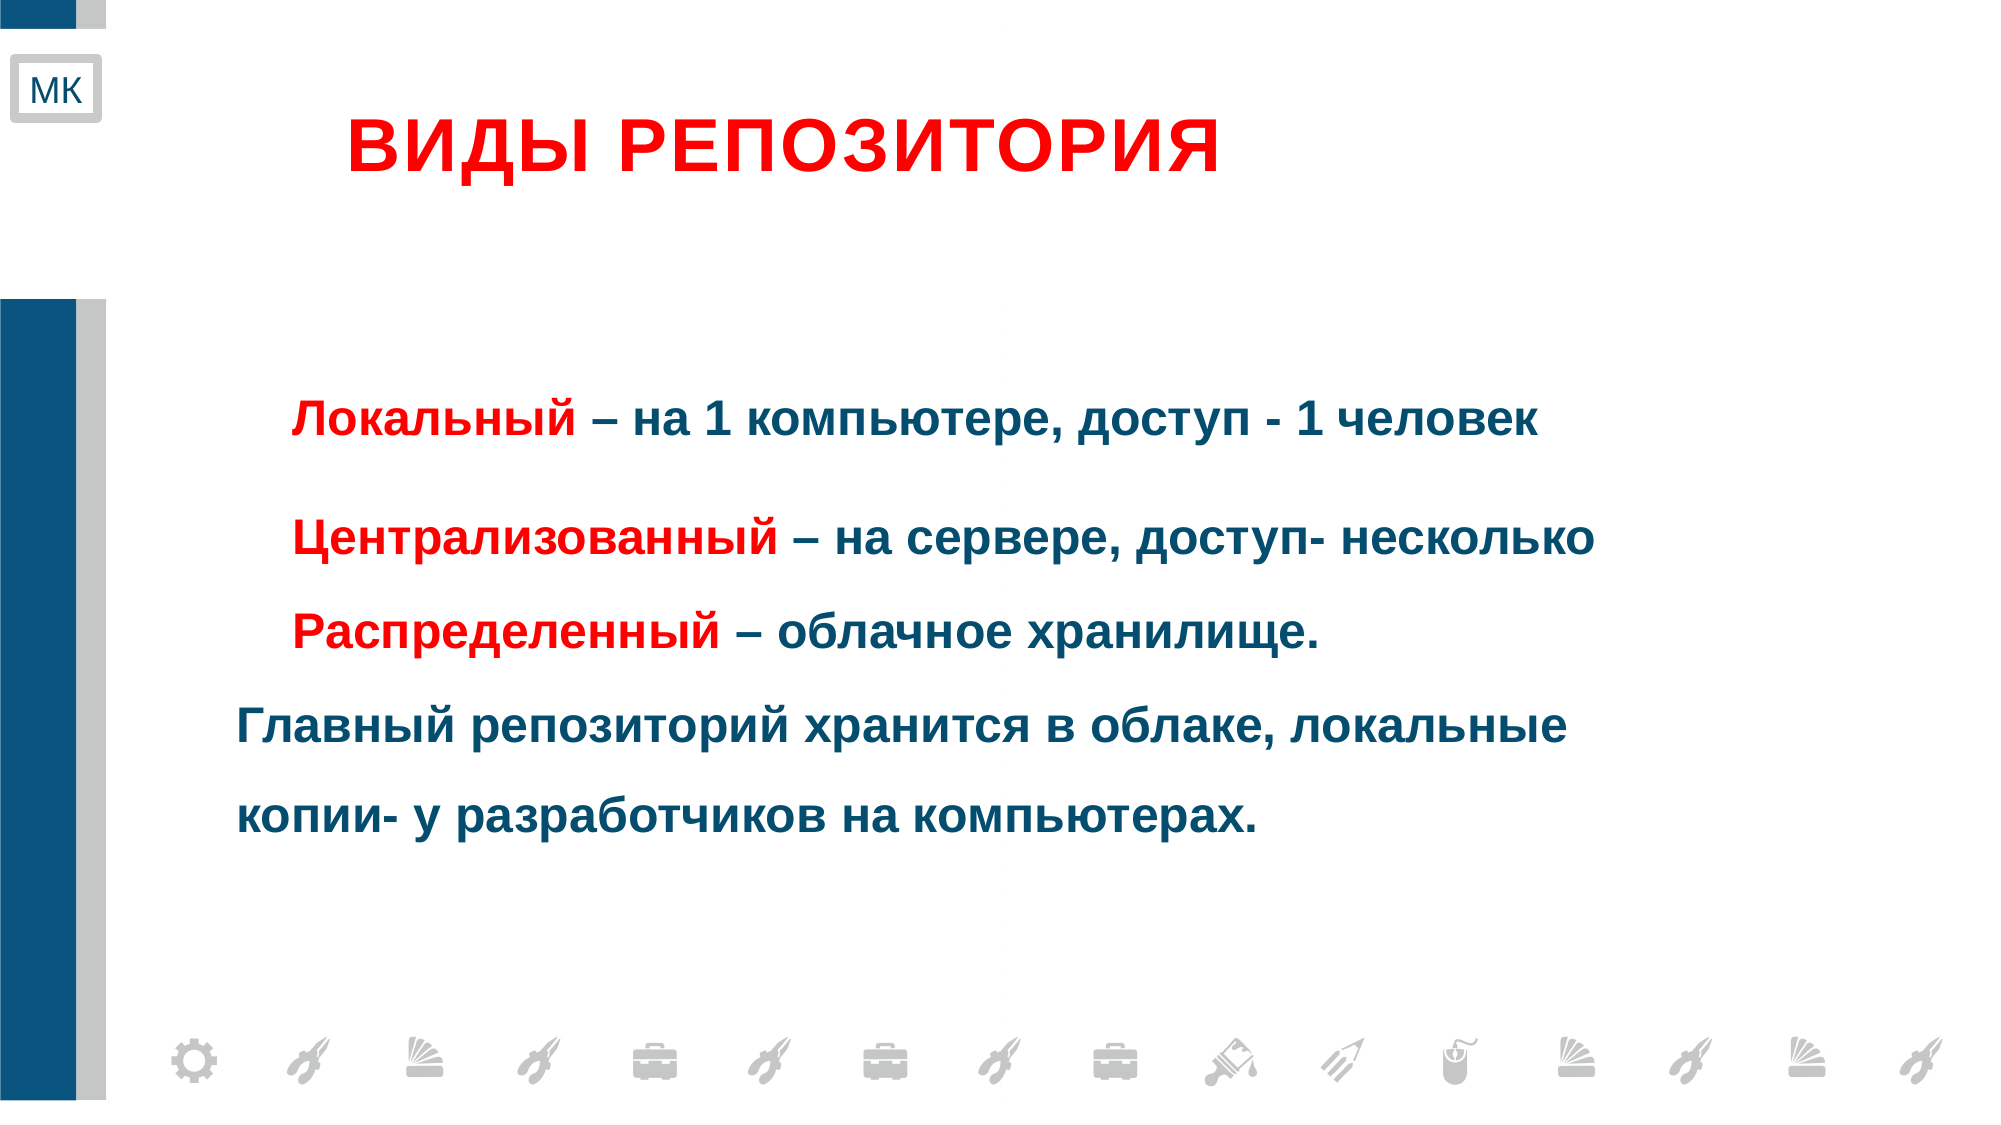

# Виды репозитория
е
МК
Локальный – на 1 компьютере, доступ - 1 человек
Централизованный – на сервере, доступ- несколько
Распределенный – облачное хранилище.
Главный репозиторий хранится в облаке, локальные копии- у разработчиков на компьютерах.